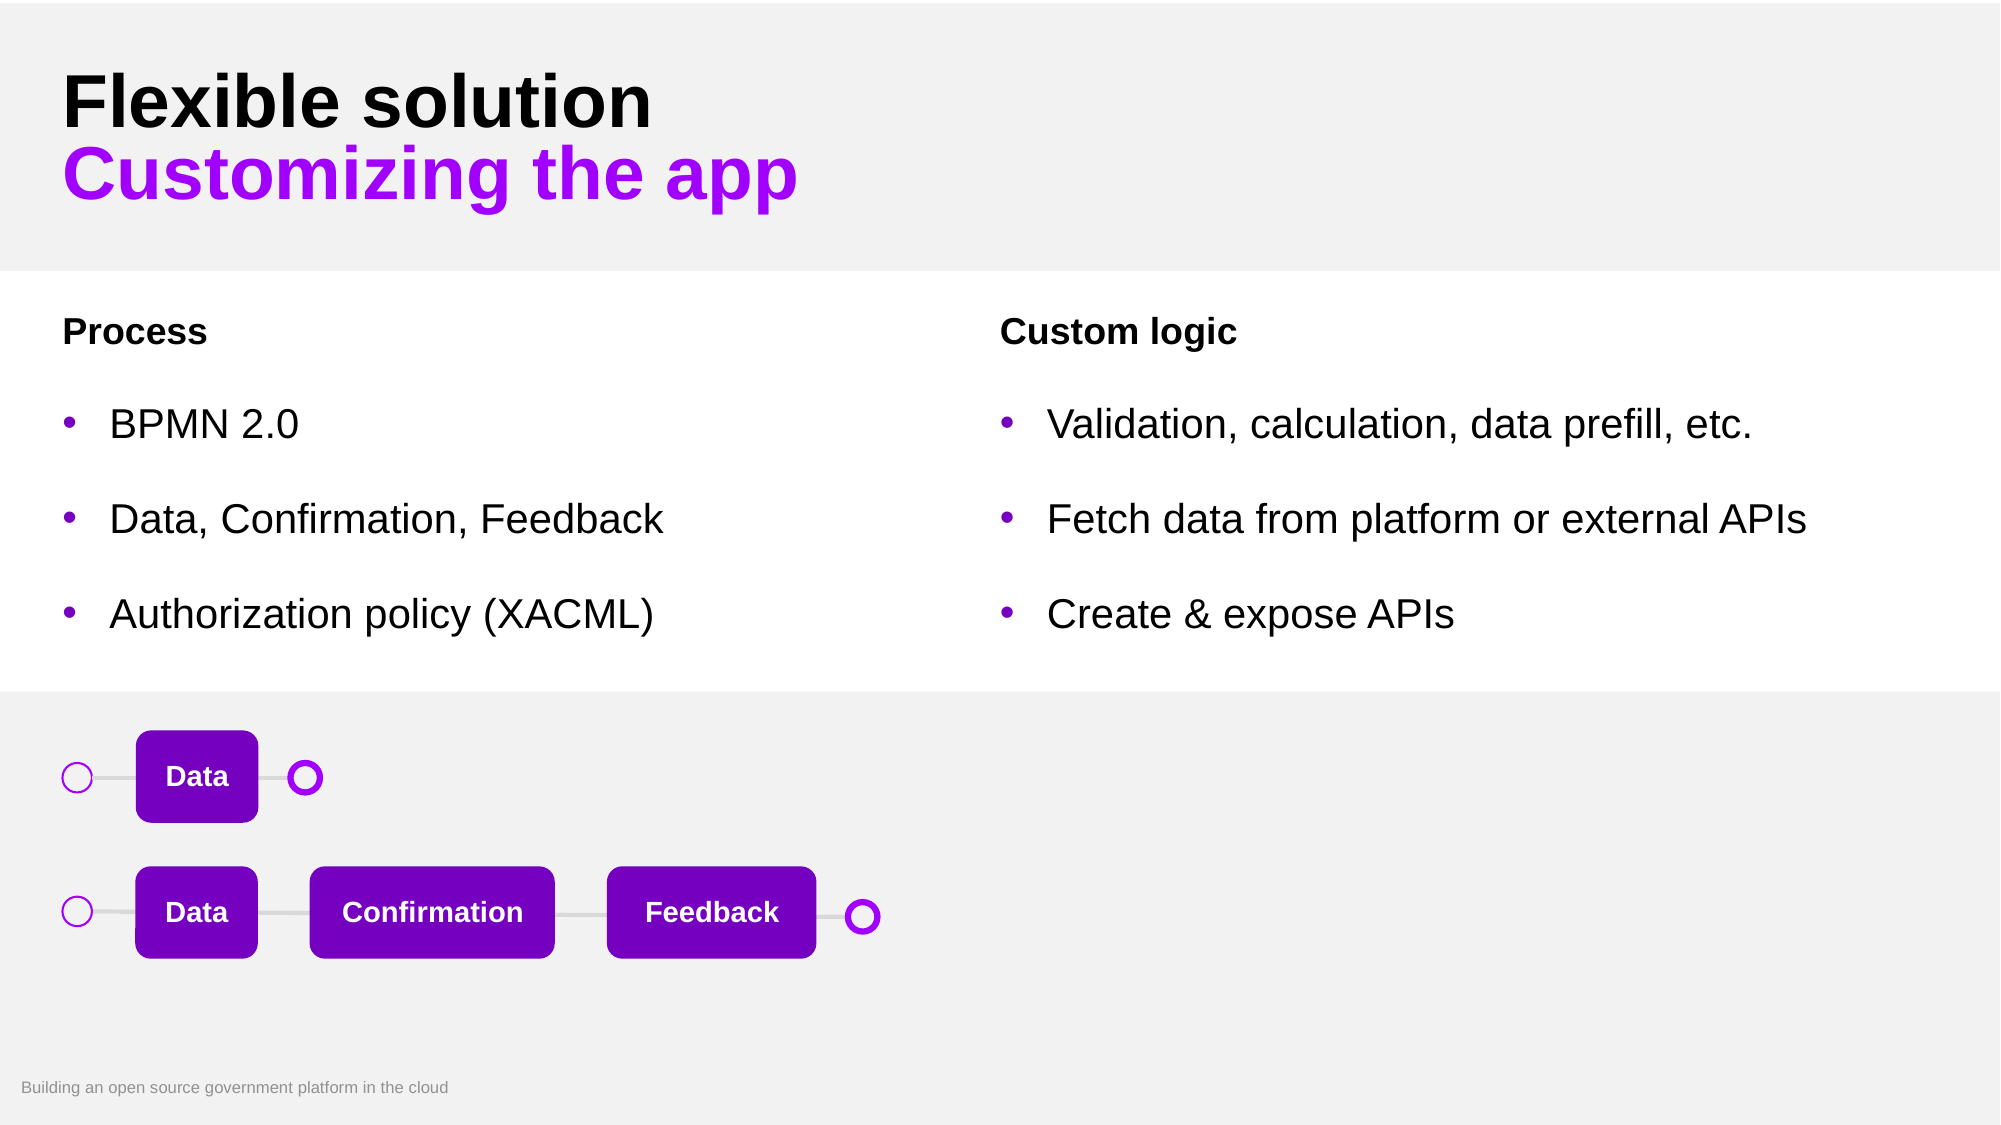

# Flexible solution Customizing the app
Process
BPMN 2.0
Data, Confirmation, Feedback
Authorization policy (XACML)
Custom logic
Validation, calculation, data prefill, etc.
Fetch data from platform or external APIs
Create & expose APIs

Data

Data
Confirmation
Feedback

Building an open source government platform in the cloud
33